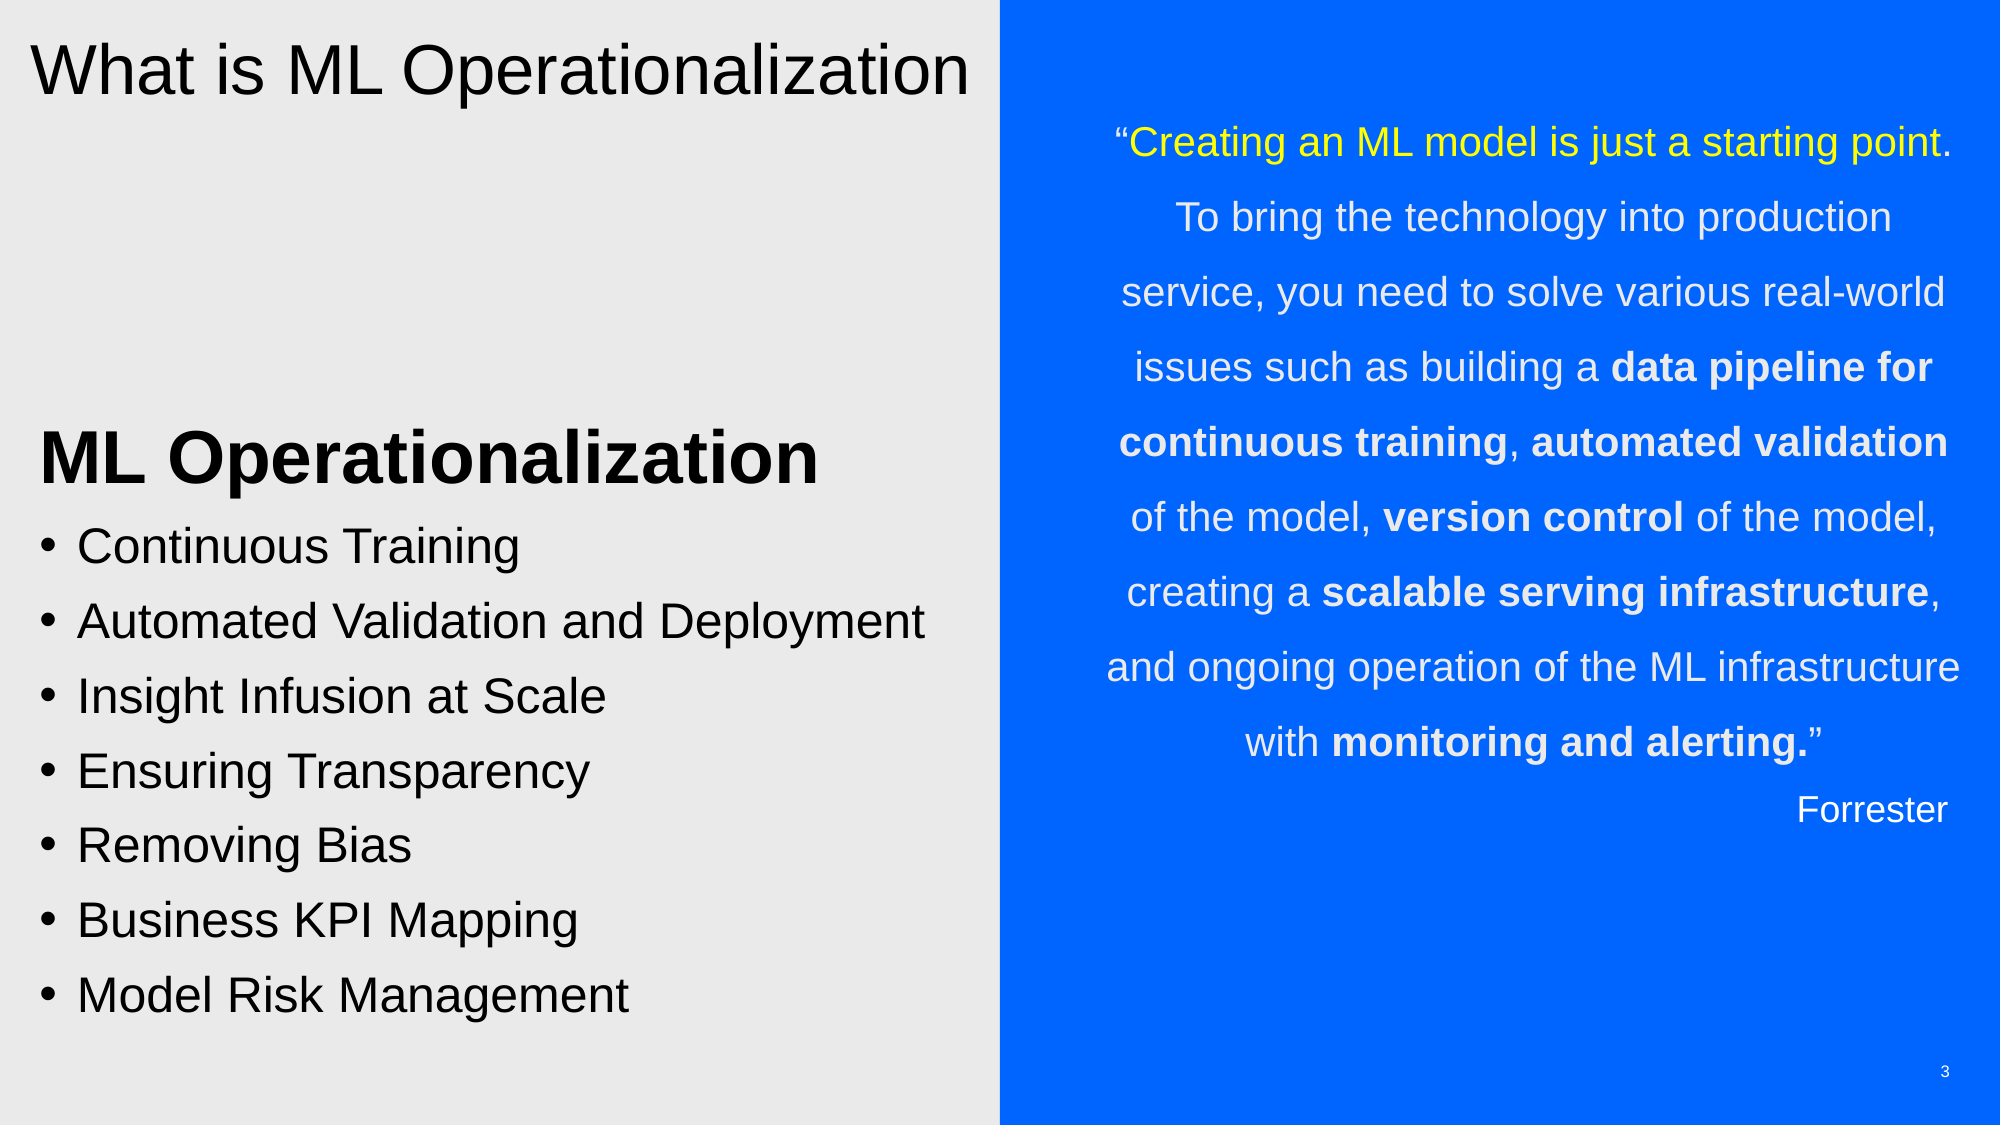

What is ML Operationalization
“Creating an ML model is just a starting point. To bring the technology into production service, you need to solve various real-world issues such as building a data pipeline for continuous training, automated validation of the model, version control of the model, creating a scalable serving infrastructure, and ongoing operation of the ML infrastructure with monitoring and alerting.”
ML Operationalization
Continuous Training
Automated Validation and Deployment
Insight Infusion at Scale
Ensuring Transparency
Removing Bias
Business KPI Mapping
Model Risk Management
Forrester
3